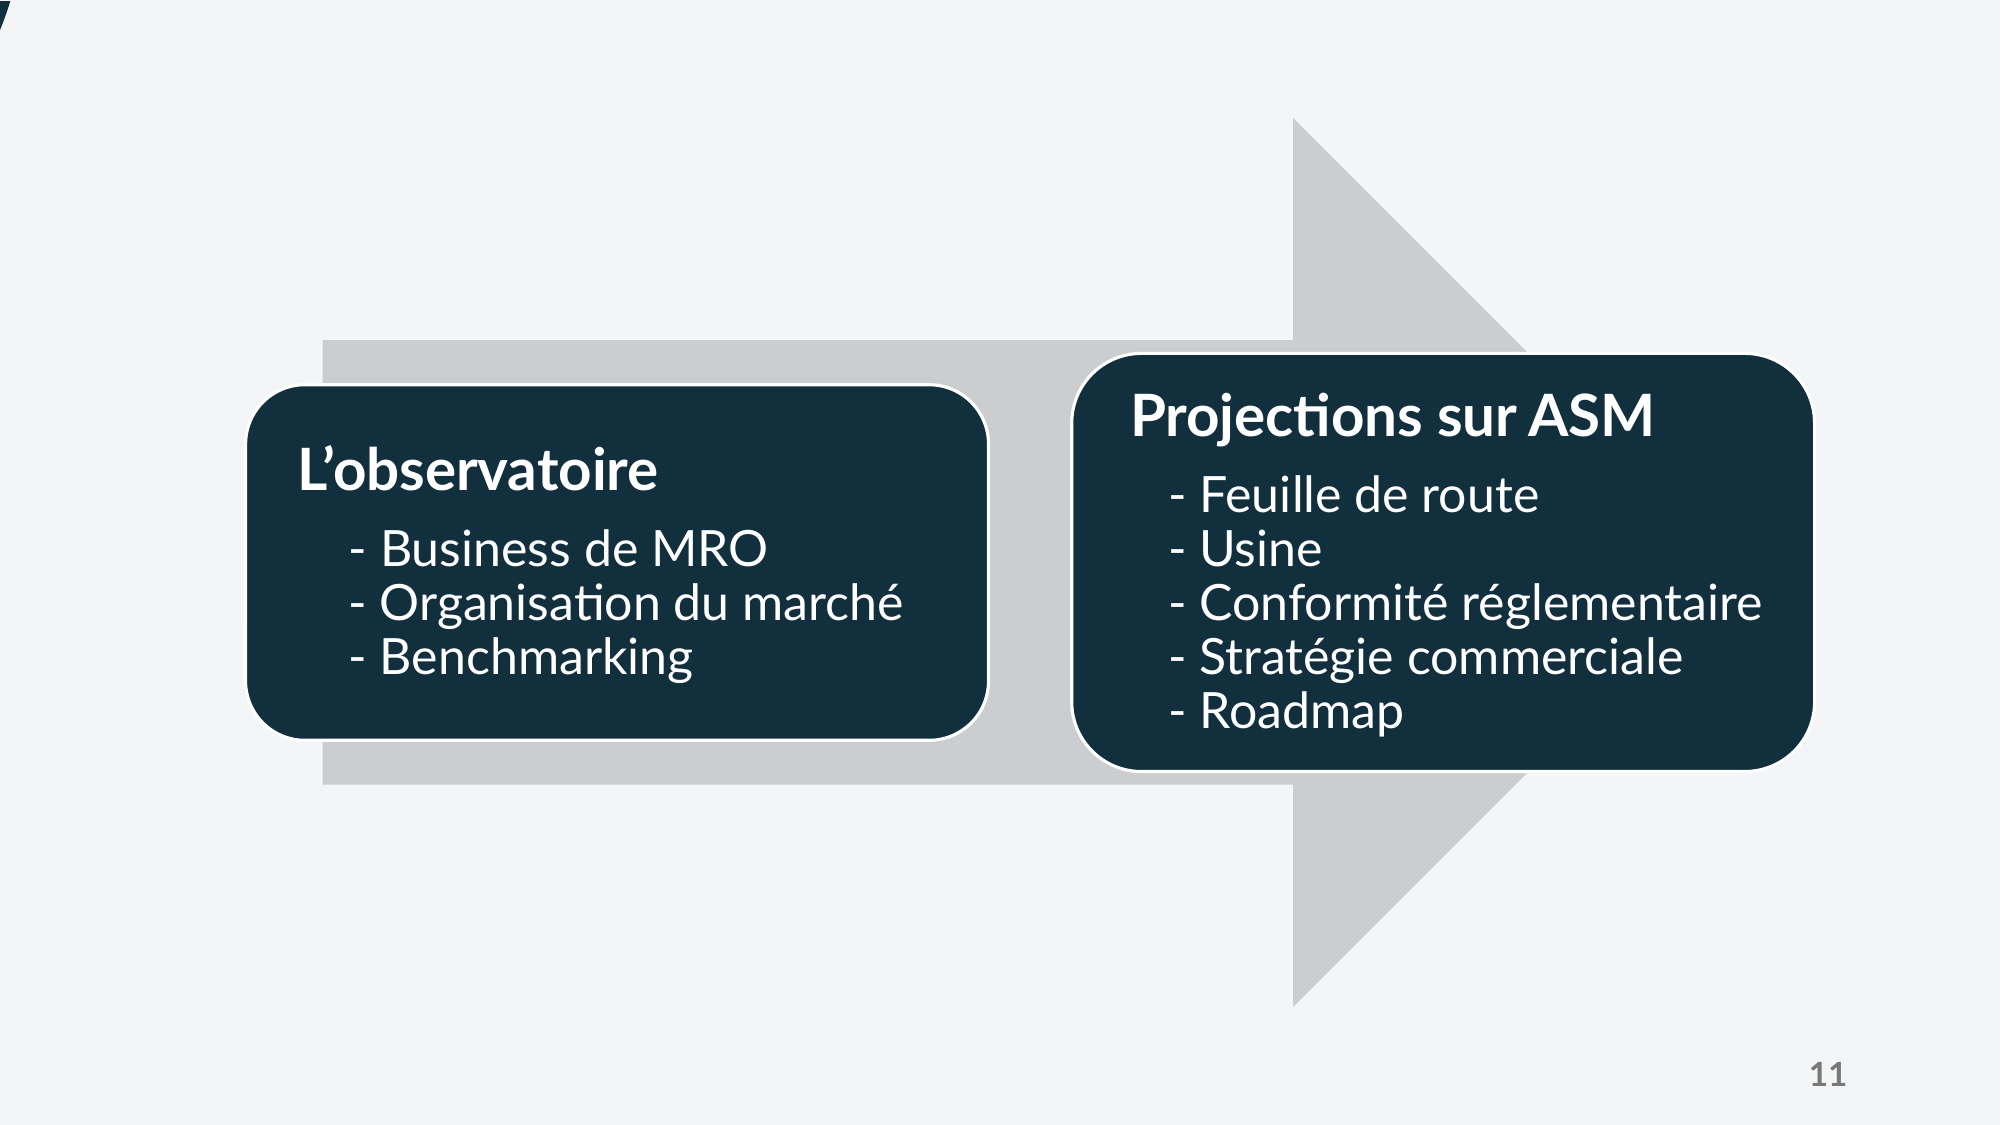

Types de maintenance
Qu’est ce que MRO?
Hiérarchie du business
Types de vérification

                 Organisation du marché
                    Benchmarking

MRO Business
Observatoire
L’observatoire
    - Business de MRO
    - Organisation du marché
    - Benchmarking
Projections sur ASM
   - Feuille de route
   - Usine
   - Conformité réglementaire
   - Stratégie commerciale
   - Roadmap

Maintenance

Entretien préventif et correctif des aéronefs et composants.

Réparation
Réparation des pièces défectueuses ou endommagées.

Opération

Révision complète et remise à neuf des équipements pour prolonger leur durée de vie.
11